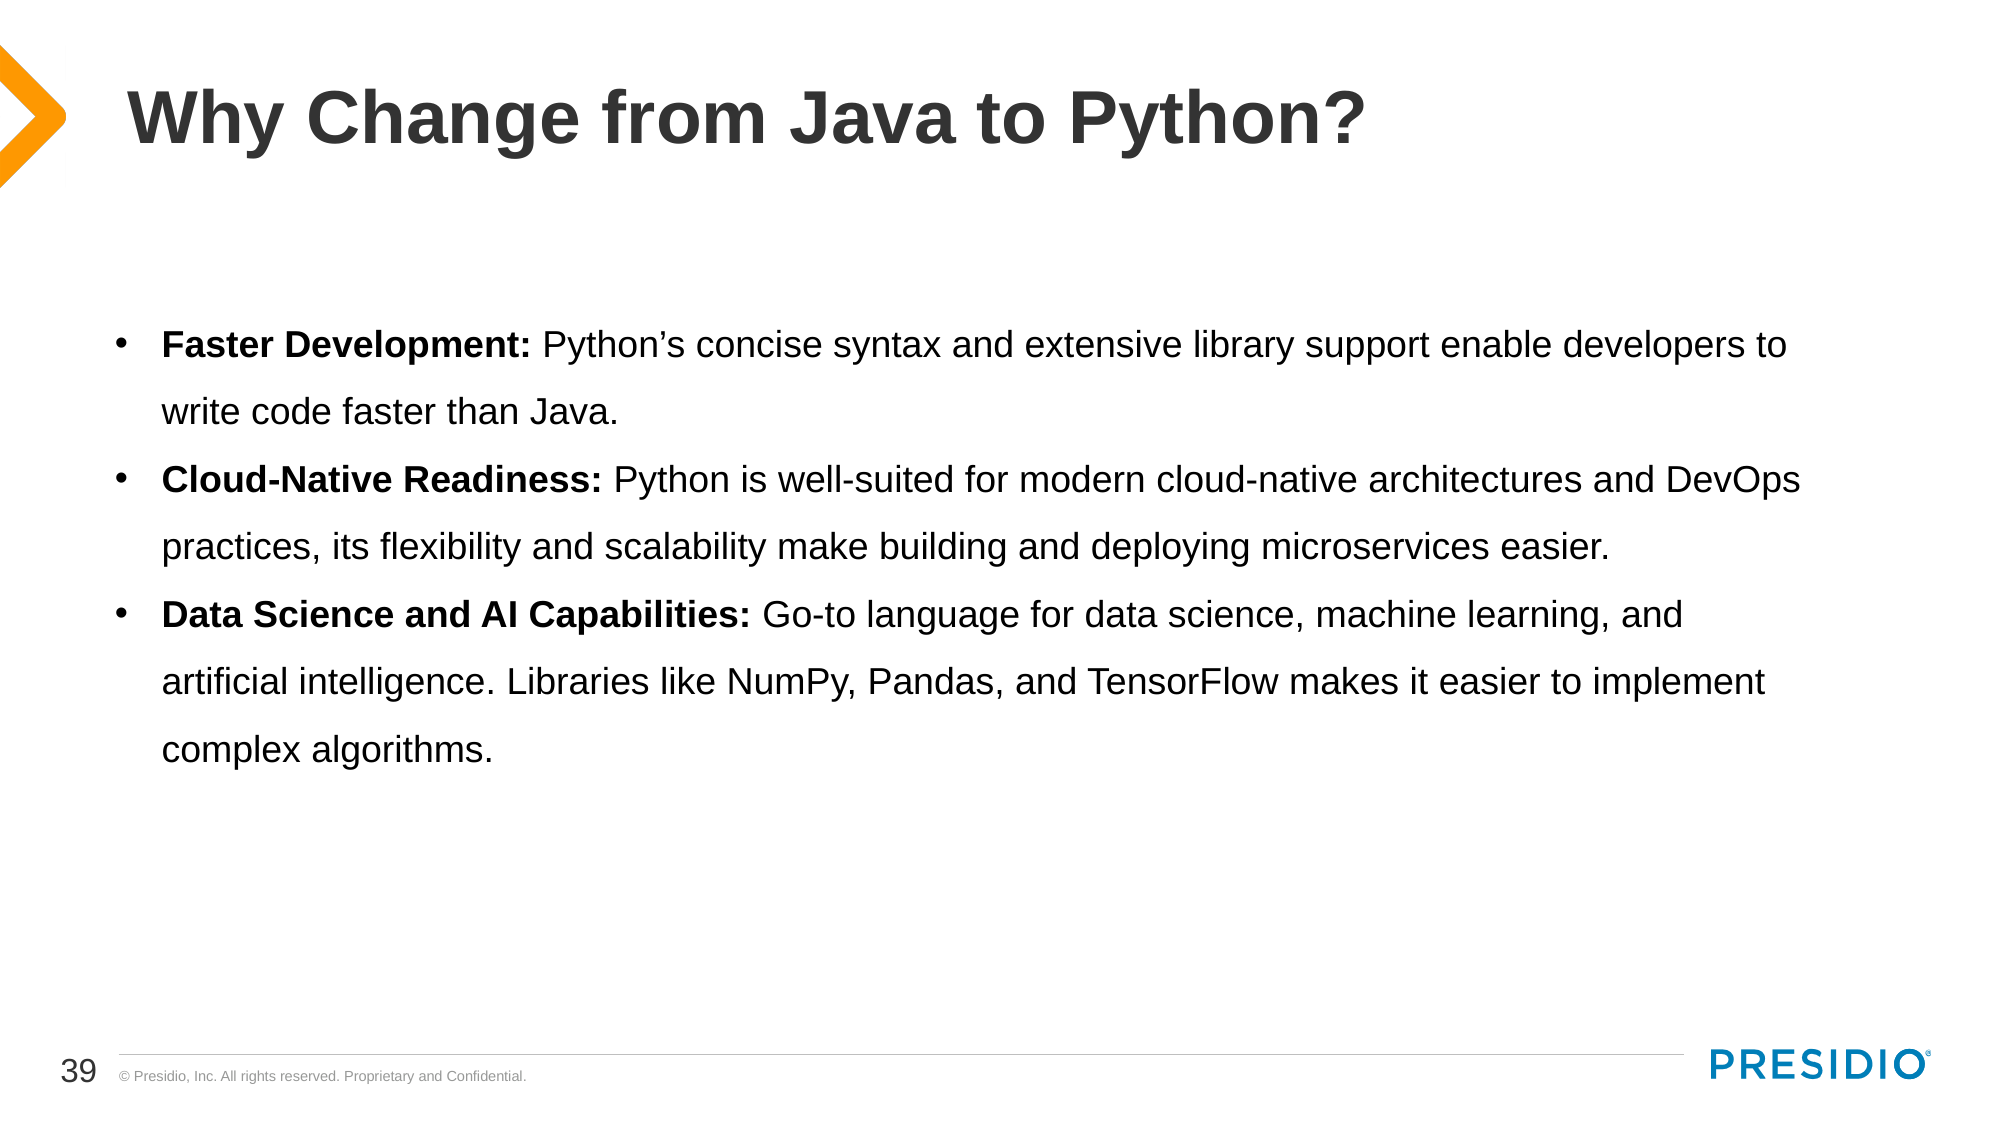

# Why Change from Java to Python?

Faster Development: Python’s concise syntax and extensive library support enable developers to write code faster than Java.
Cloud-Native Readiness: Python is well-suited for modern cloud-native architectures and DevOps practices, its flexibility and scalability make building and deploying microservices easier.
Data Science and AI Capabilities: Go-to language for data science, machine learning, and artificial intelligence. Libraries like NumPy, Pandas, and TensorFlow makes it easier to implement complex algorithms.

39